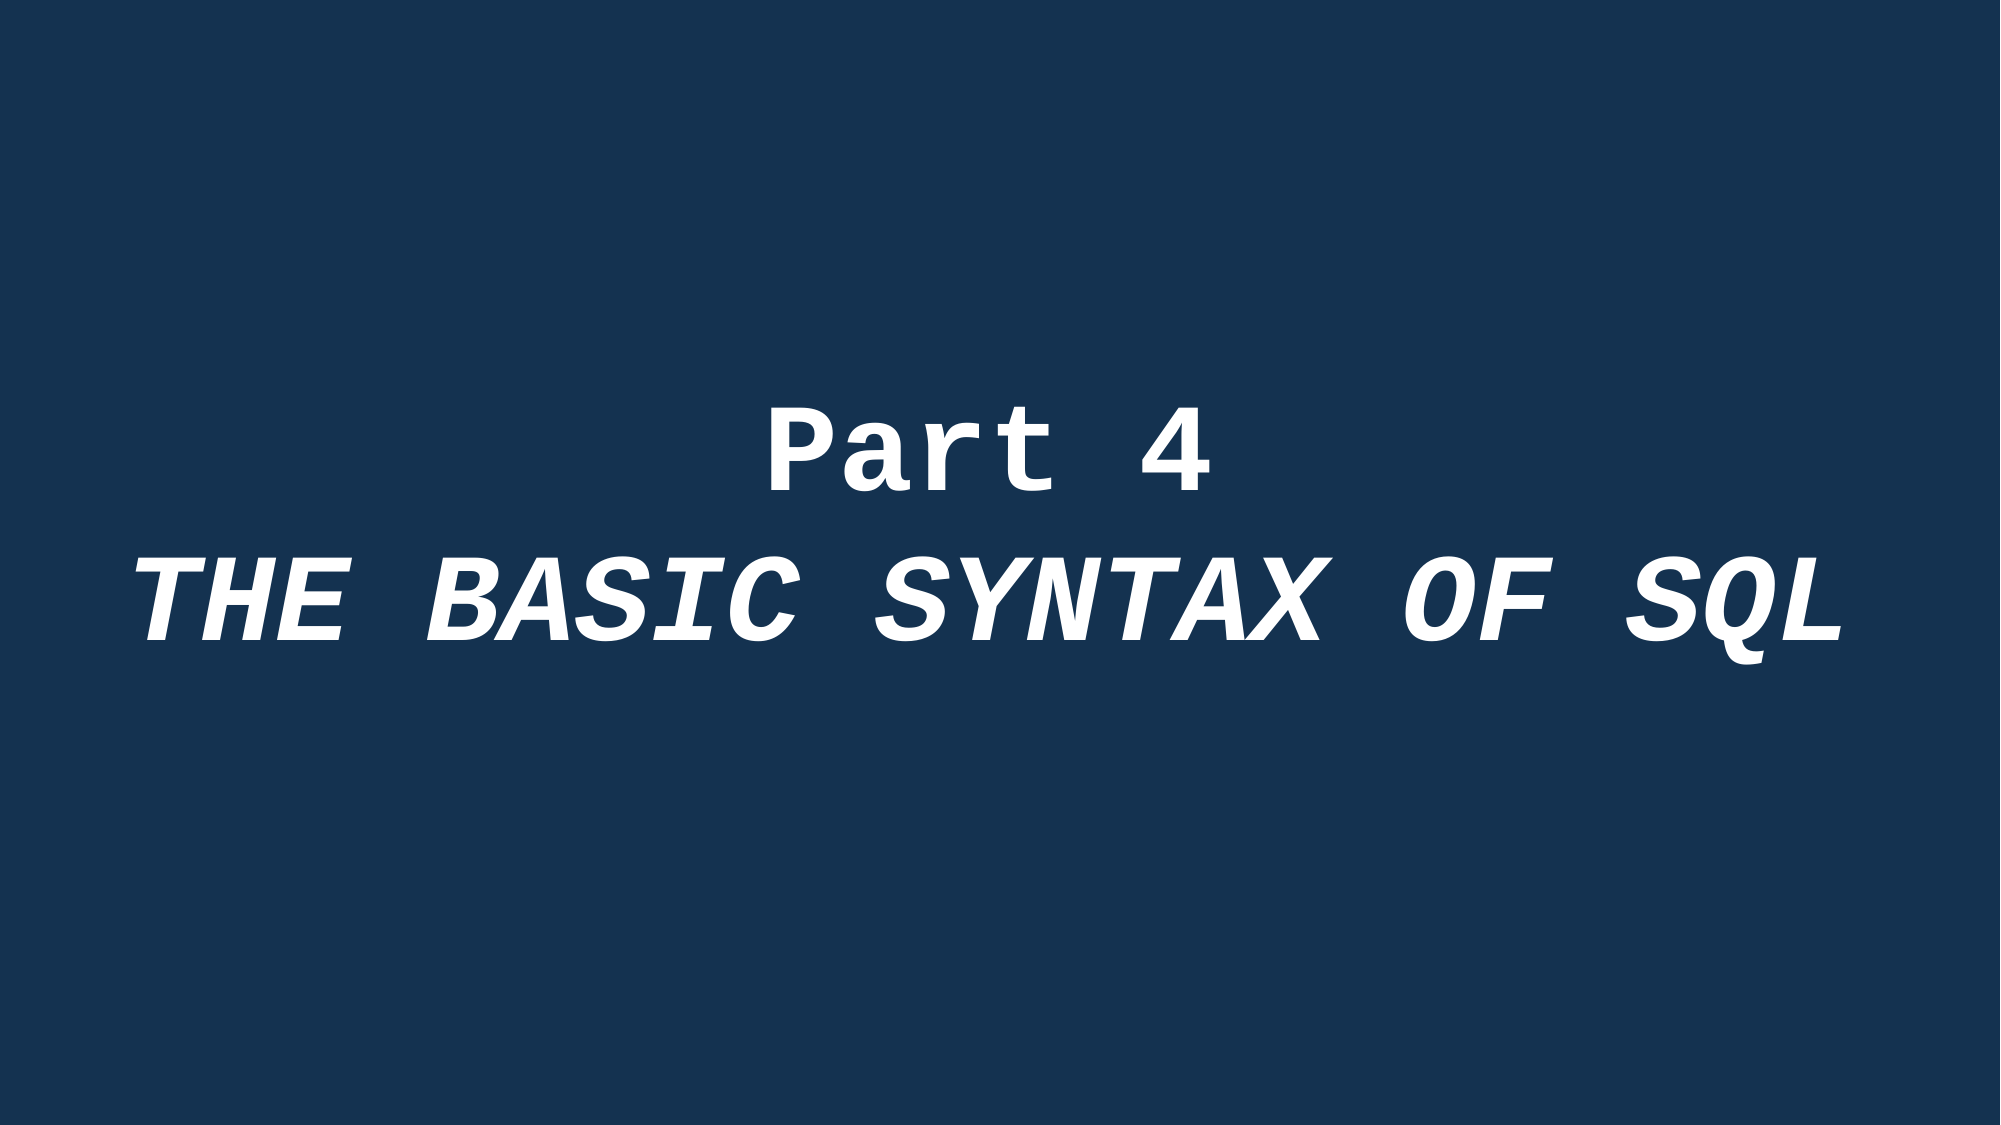

33
# Part 4 THE BASIC SYNTAX OF SQL